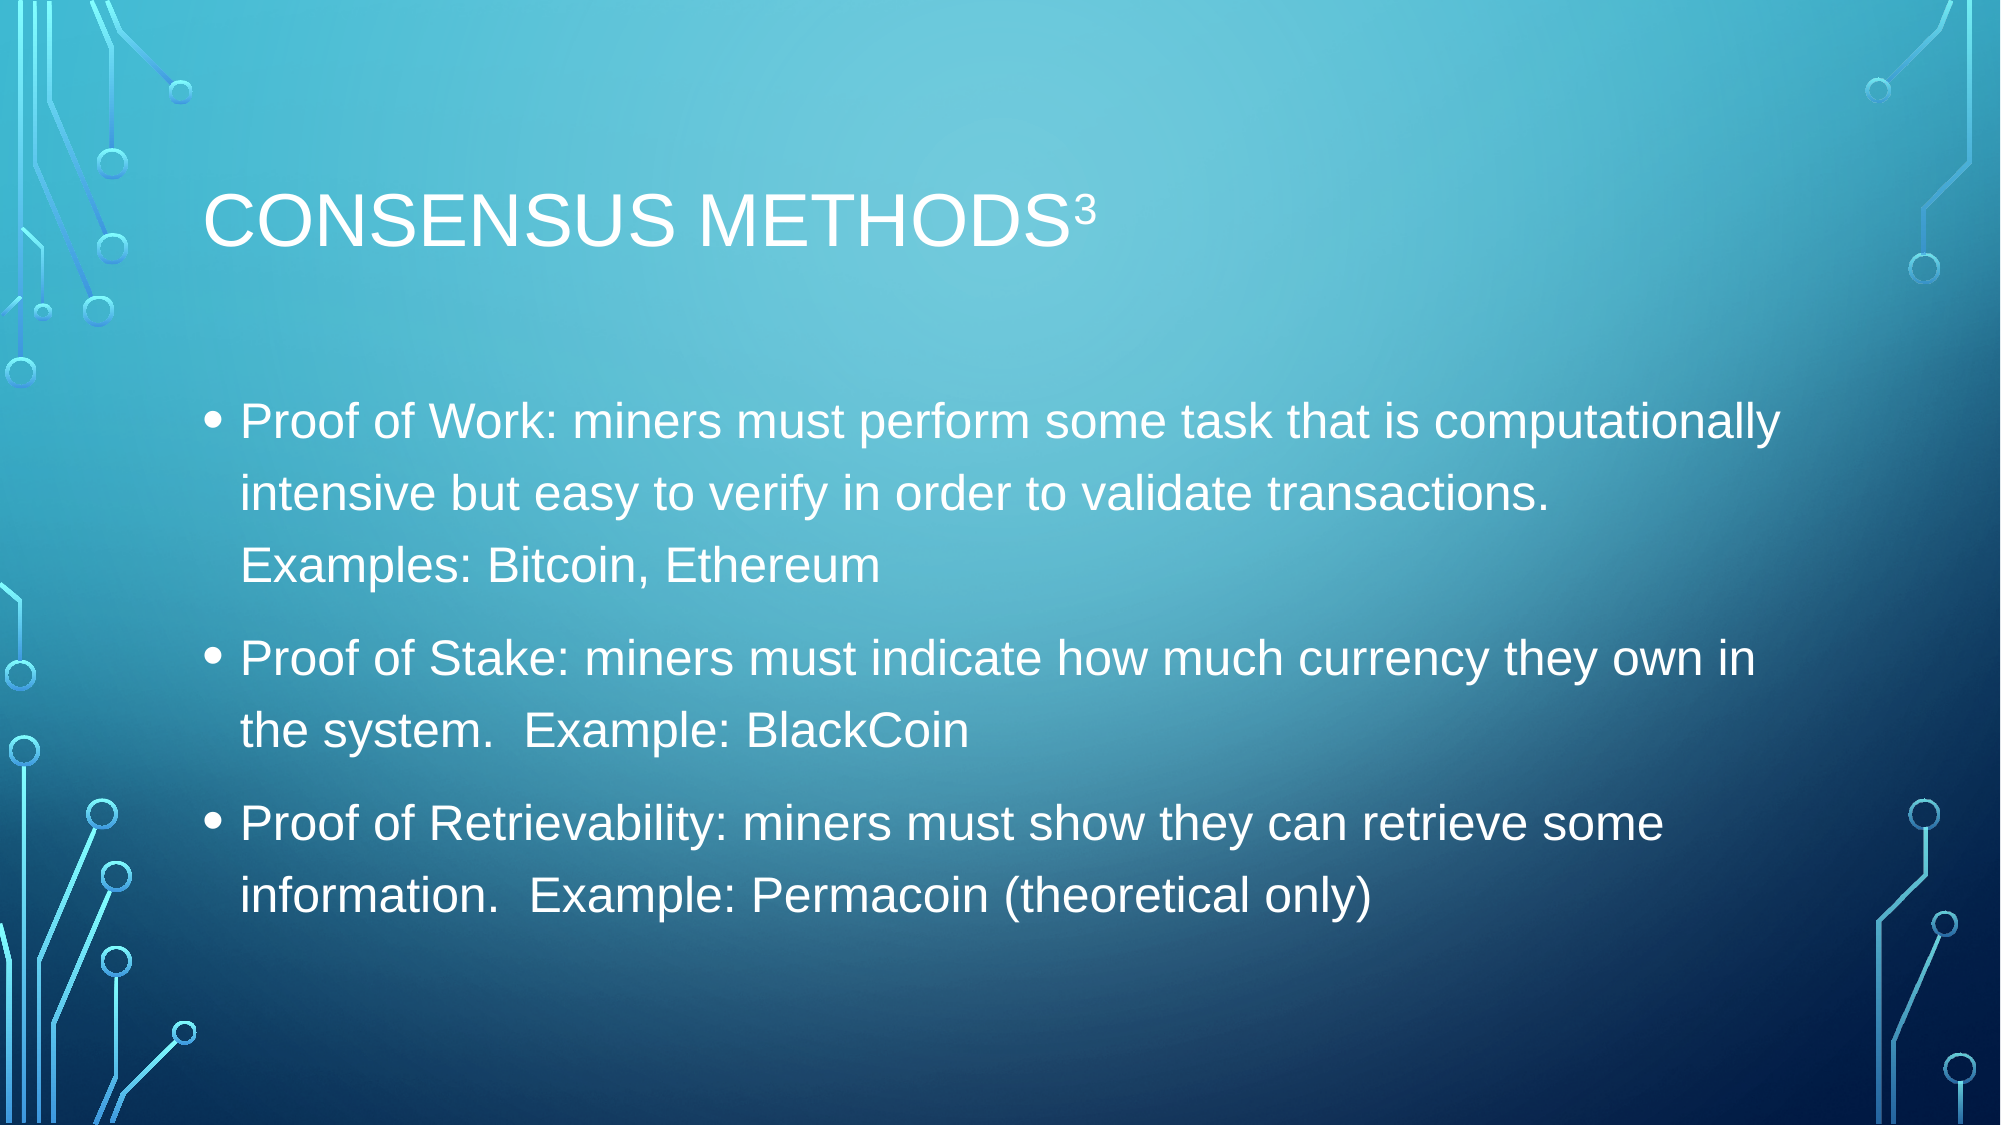

# Consensus Methods3
Proof of Work: miners must perform some task that is computationally intensive but easy to verify in order to validate transactions.  Examples: Bitcoin, Ethereum
Proof of Stake: miners must indicate how much currency they own in the system.  Example: BlackCoin
Proof of Retrievability: miners must show they can retrieve some information.  Example: Permacoin (theoretical only)